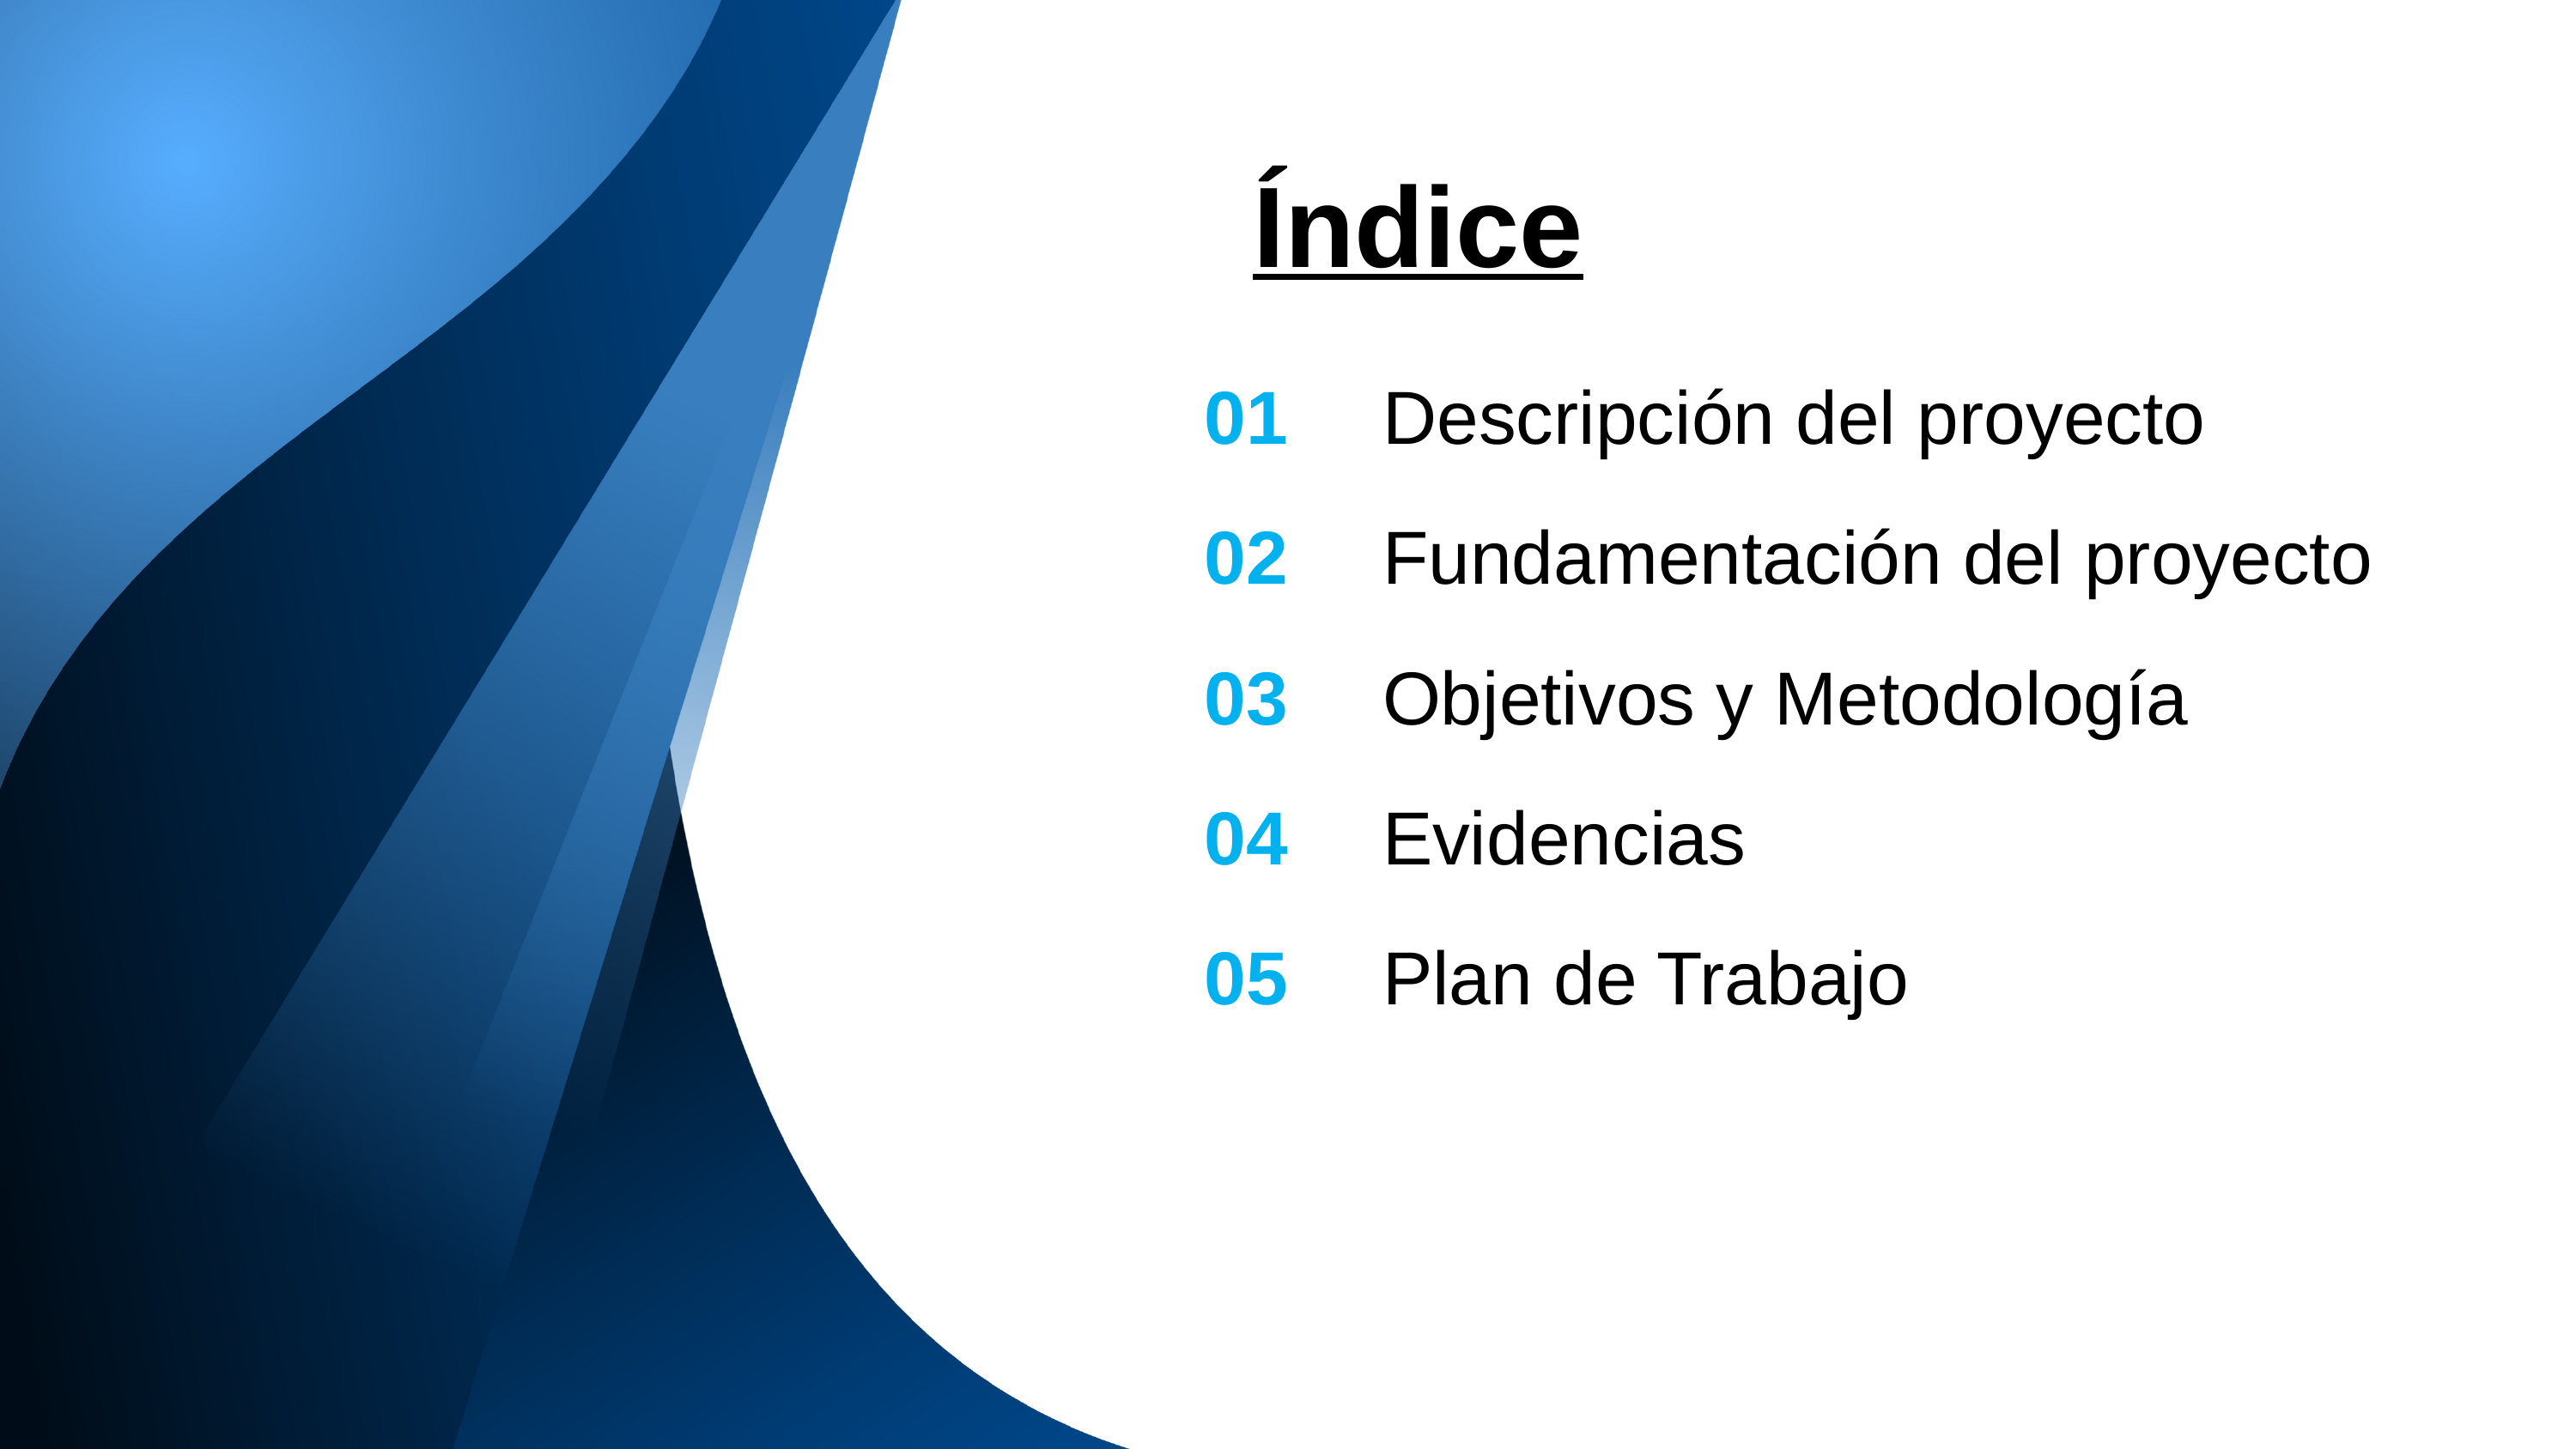

Índice
01
Descripción del proyecto
02
Fundamentación del proyecto
03
Objetivos y Metodología
04
Evidencias
05
Plan de Trabajo